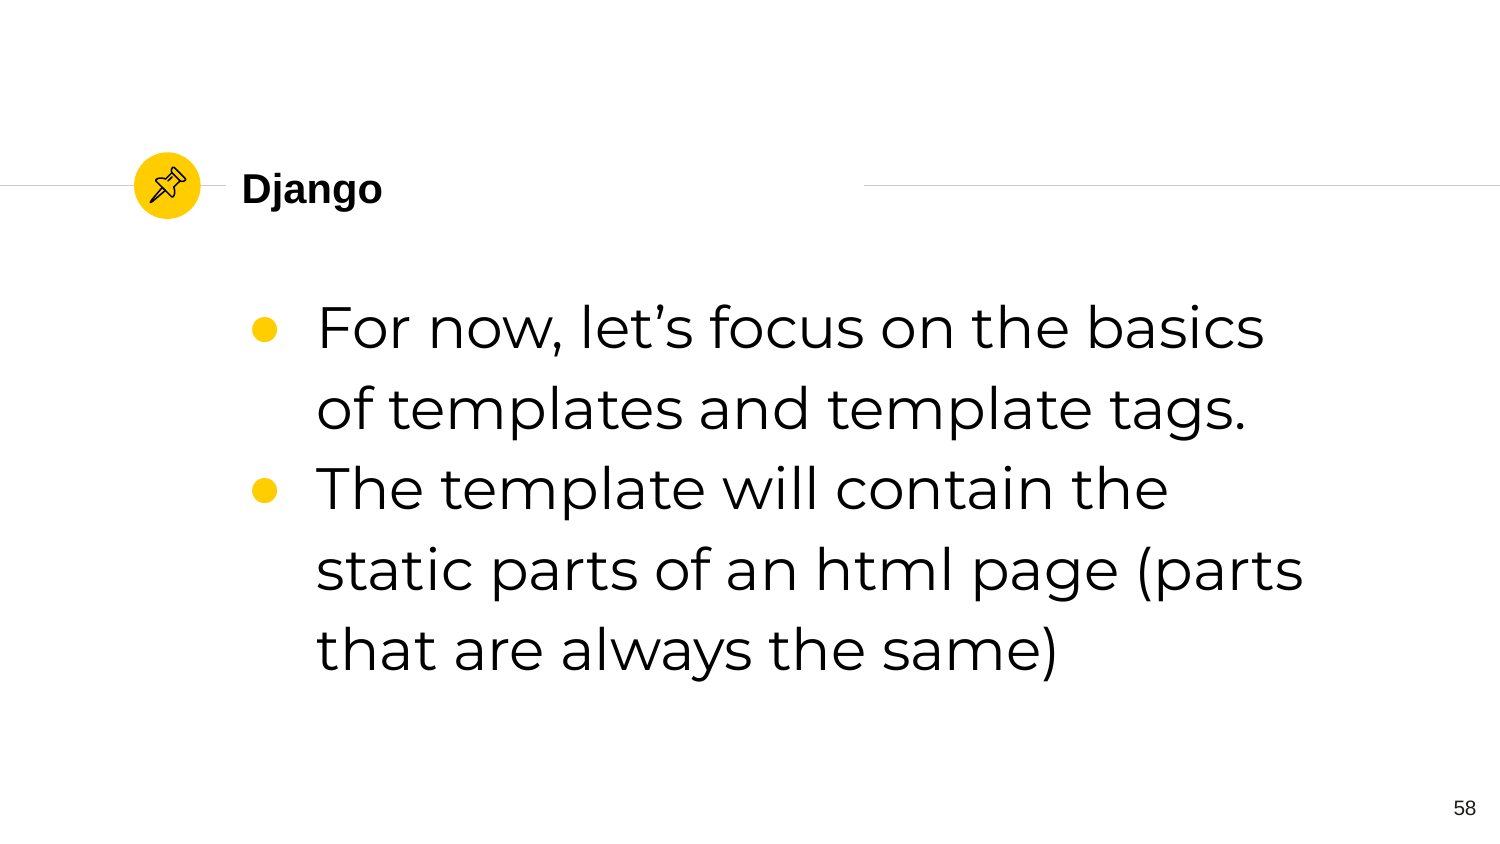

# Django

For now, let’s focus on the basics of templates and template tags.
The template will contain the static parts of an html page (parts that are always the same)
58